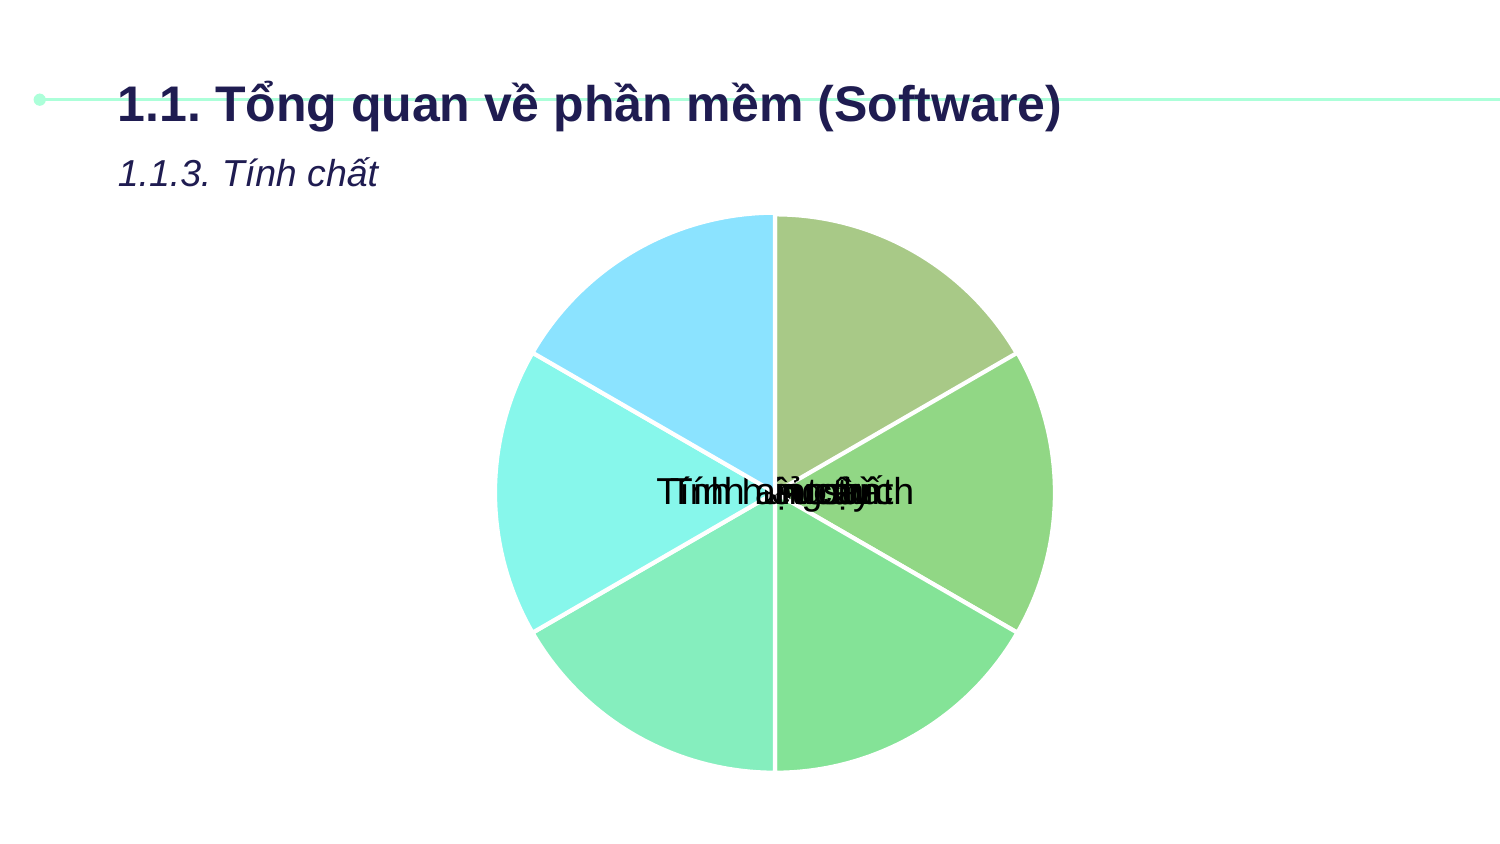

1.1. Tổng quan về phần mềm (Software)
1.1.3. Tính chất
Tính thay đổi
Tính bảo trì
Tính tương thích
Tính tin cậy
Tính hiệu suất
Tính an toàn